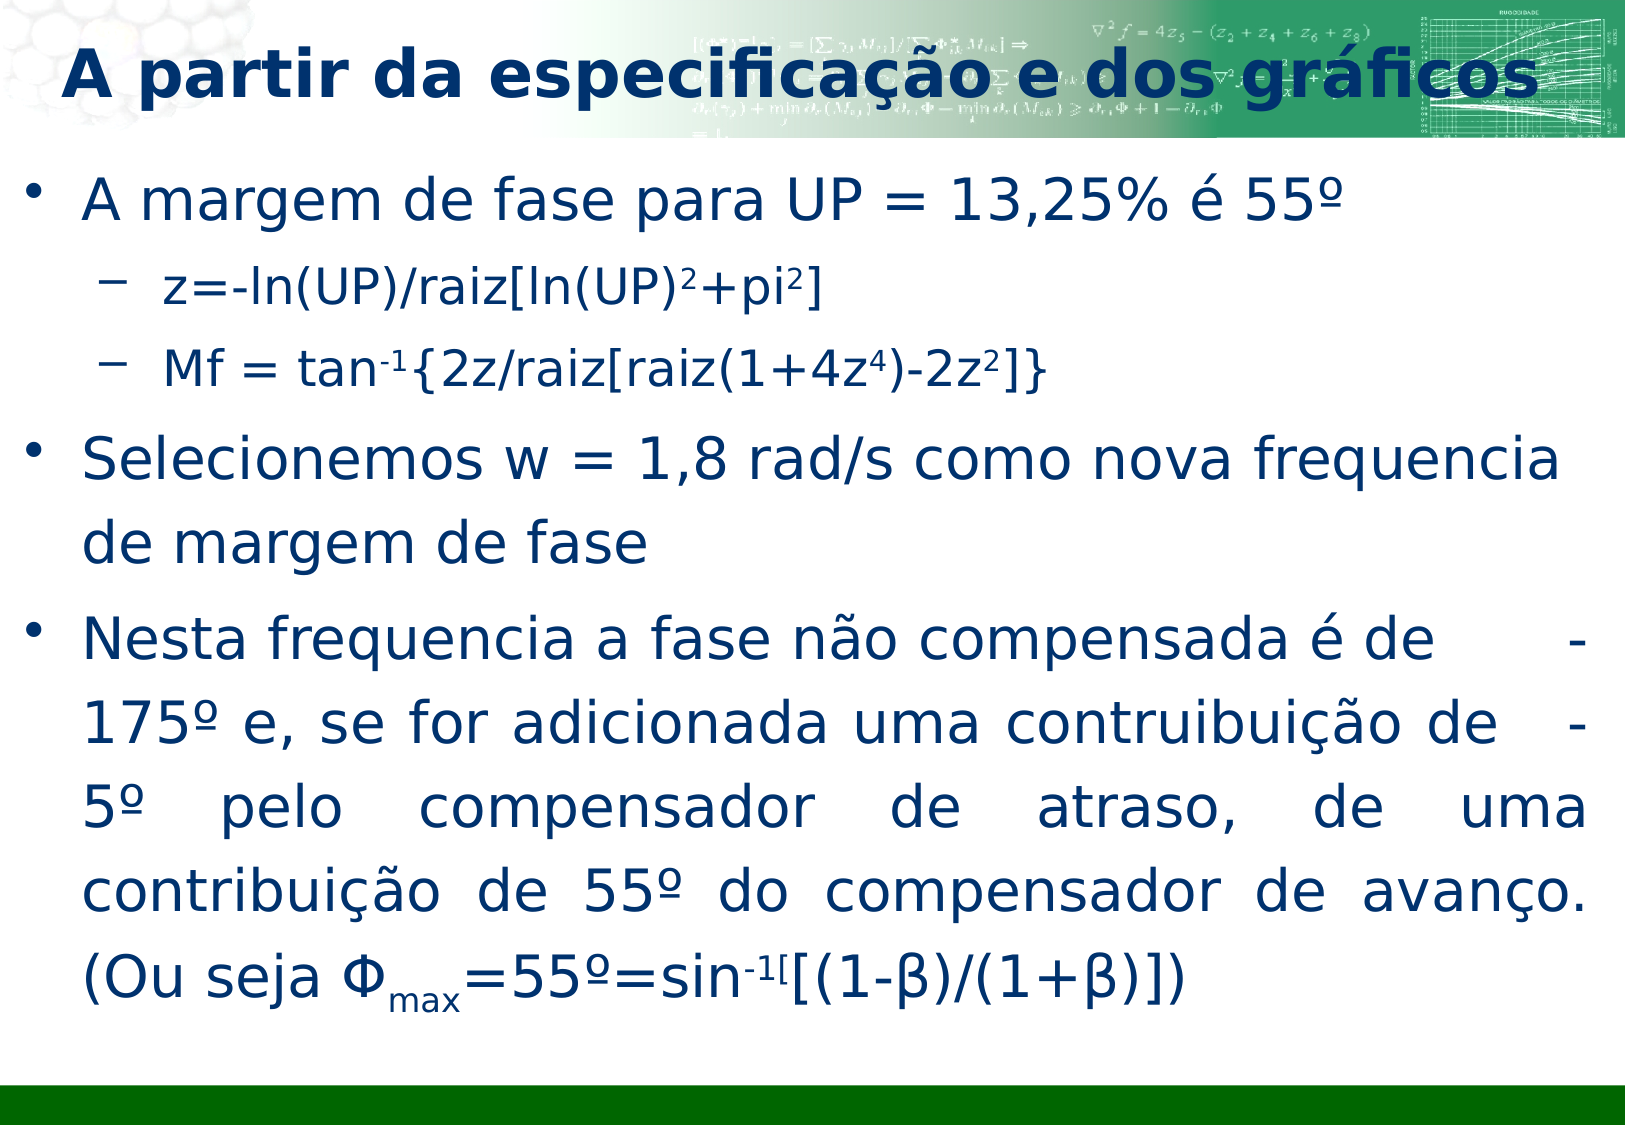

# A partir da especificação e dos gráficos
A margem de fase para UP = 13,25% é 55º
 z=-ln(UP)/raiz[ln(UP)2+pi2]
 Mf = tan-1{2z/raiz[raiz(1+4z4)-2z2]}
Selecionemos w = 1,8 rad/s como nova frequencia de margem de fase
Nesta frequencia a fase não compensada é de       -175º e, se for adicionada uma contruibuição de   -5º pelo compensador de atraso, de uma contribuição de 55º do compensador de avanço. (Ou seja Φmax=55º=sin-1[[(1-β)/(1+β)])